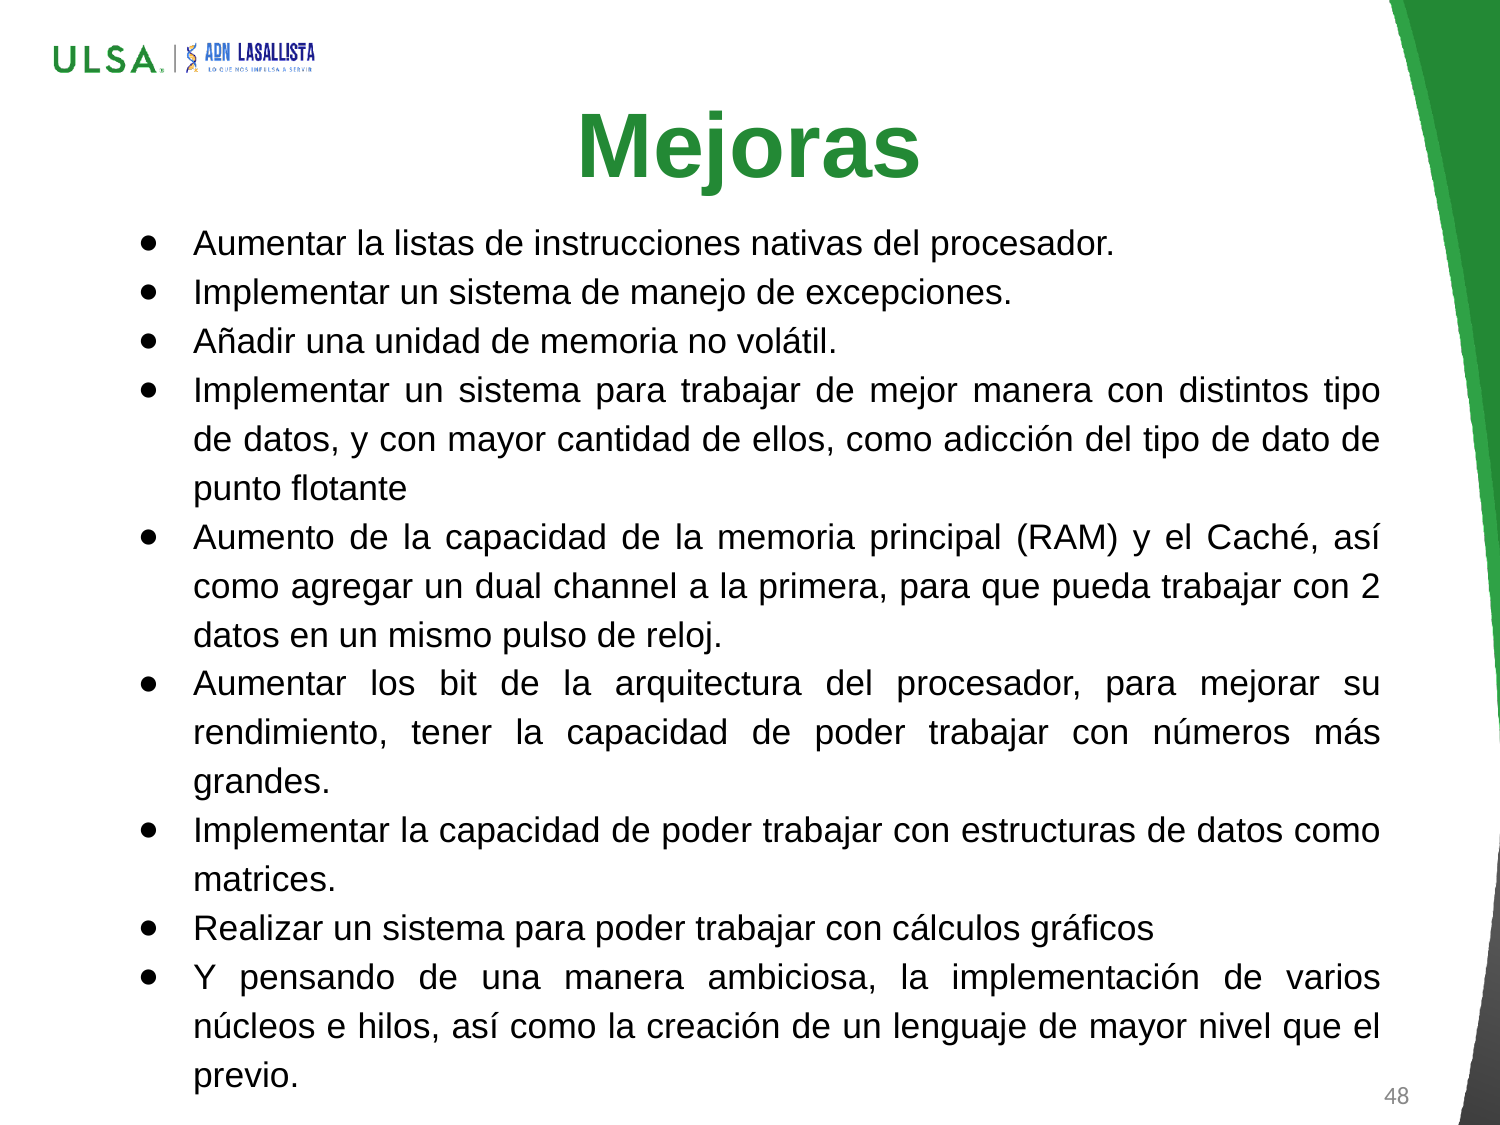

# Mejoras
Aumentar la listas de instrucciones nativas del procesador.
Implementar un sistema de manejo de excepciones.
Añadir una unidad de memoria no volátil.
Implementar un sistema para trabajar de mejor manera con distintos tipo de datos, y con mayor cantidad de ellos, como adicción del tipo de dato de punto flotante
Aumento de la capacidad de la memoria principal (RAM) y el Caché, así como agregar un dual channel a la primera, para que pueda trabajar con 2 datos en un mismo pulso de reloj.
Aumentar los bit de la arquitectura del procesador, para mejorar su rendimiento, tener la capacidad de poder trabajar con números más grandes.
Implementar la capacidad de poder trabajar con estructuras de datos como matrices.
Realizar un sistema para poder trabajar con cálculos gráficos
Y pensando de una manera ambiciosa, la implementación de varios núcleos e hilos, así como la creación de un lenguaje de mayor nivel que el previo.
48